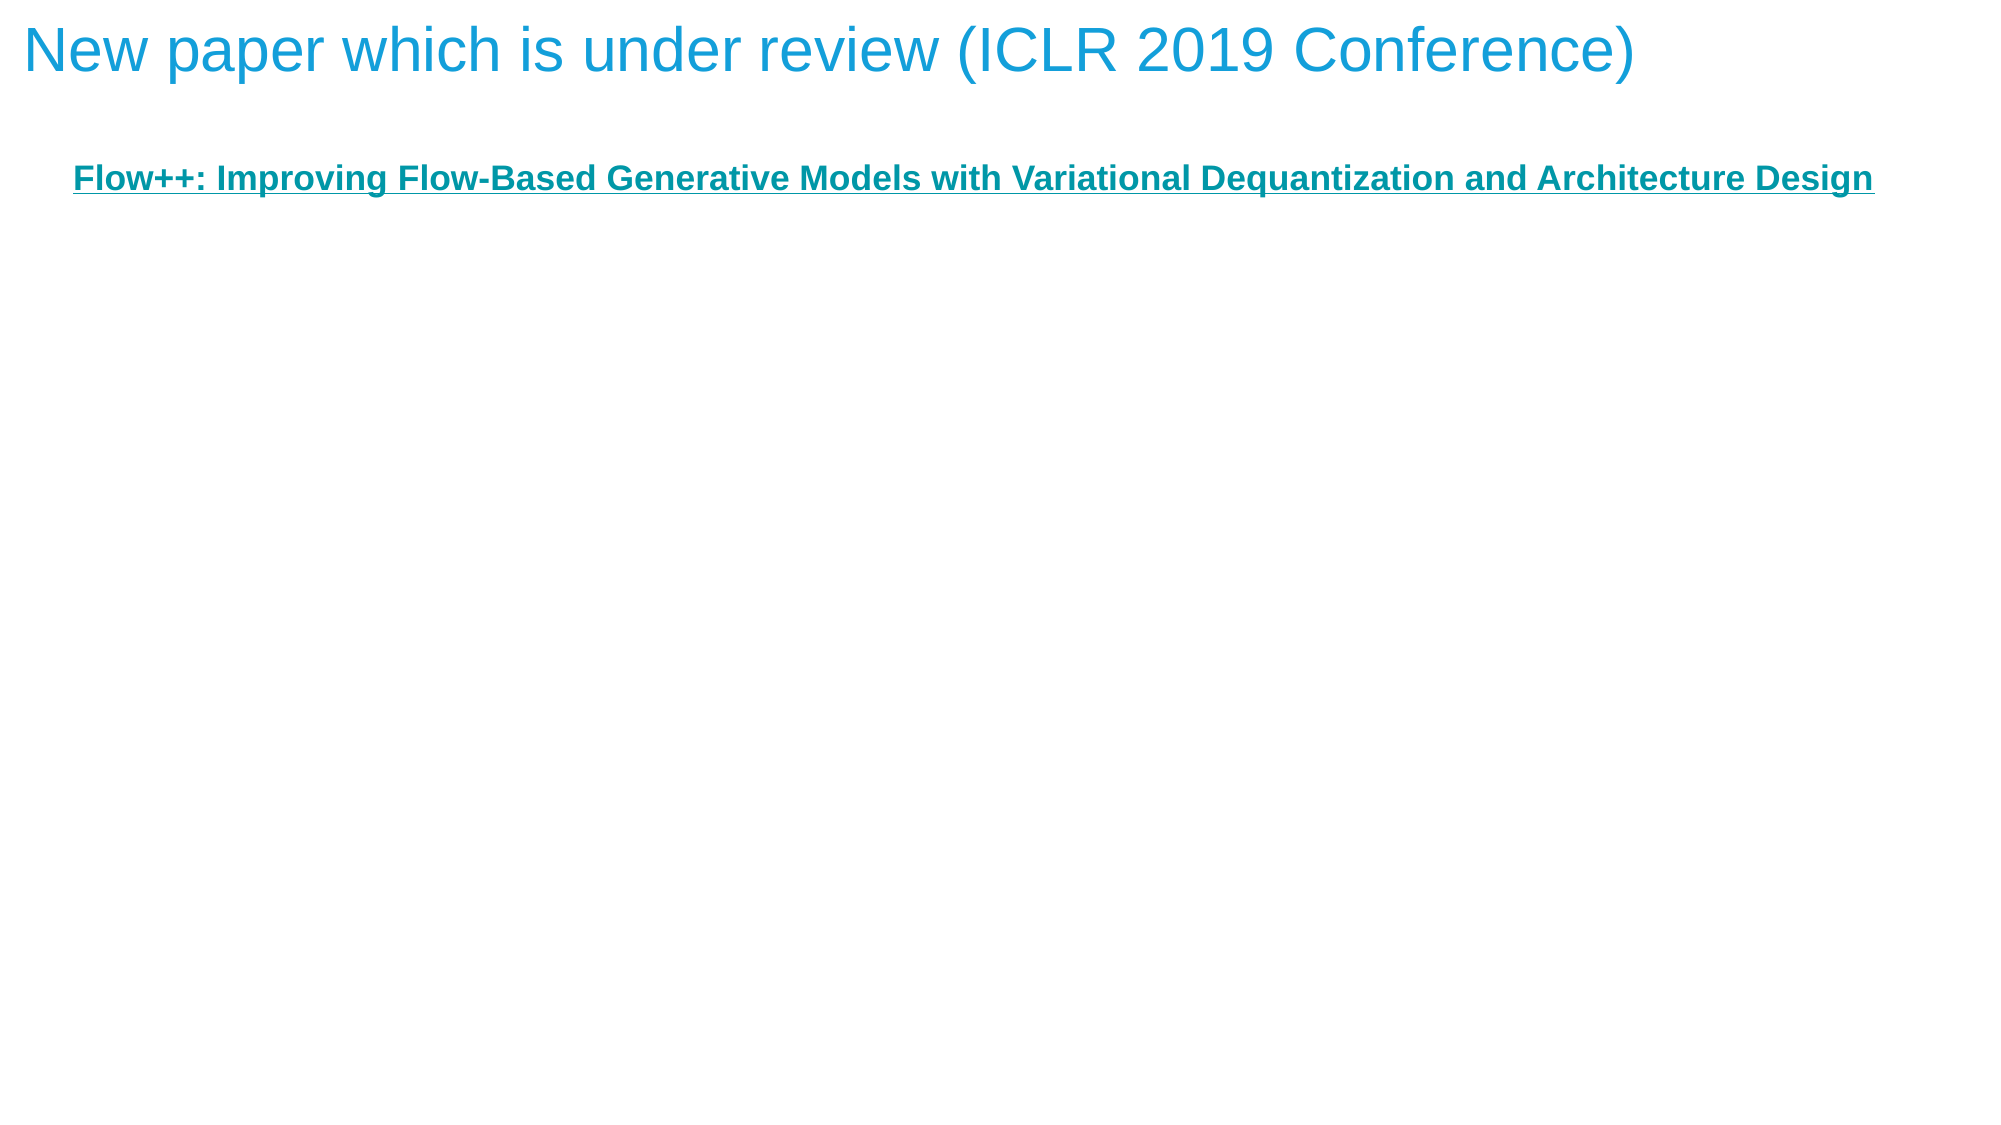

# New paper which is under review (ICLR 2019 Conference)
Flow++: Improving Flow-Based Generative Models with Variational Dequantization and Architecture Design